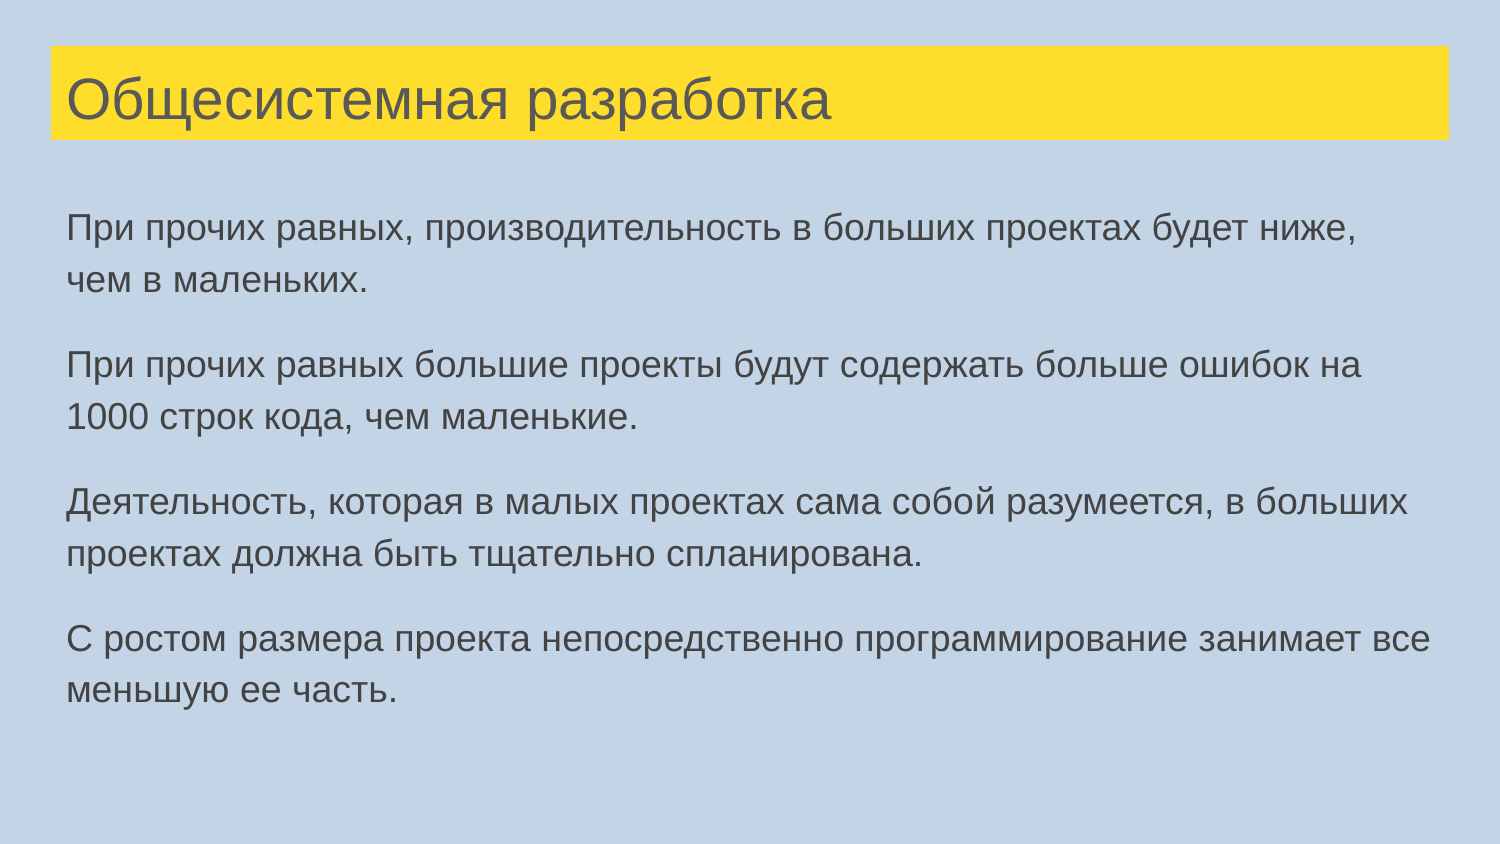

# Общесистемная разработка
При прочих равных, производительность в больших проектах будет ниже, чем в маленьких.
При прочих равных большие проекты будут содержать больше ошибок на 1000 строк кода, чем маленькие.
Деятельность, которая в малых проектах сама собой разумеется, в больших проектах должна быть тщательно спланирована.
С ростом размера проекта непосредственно программирование занимает все меньшую ее часть.